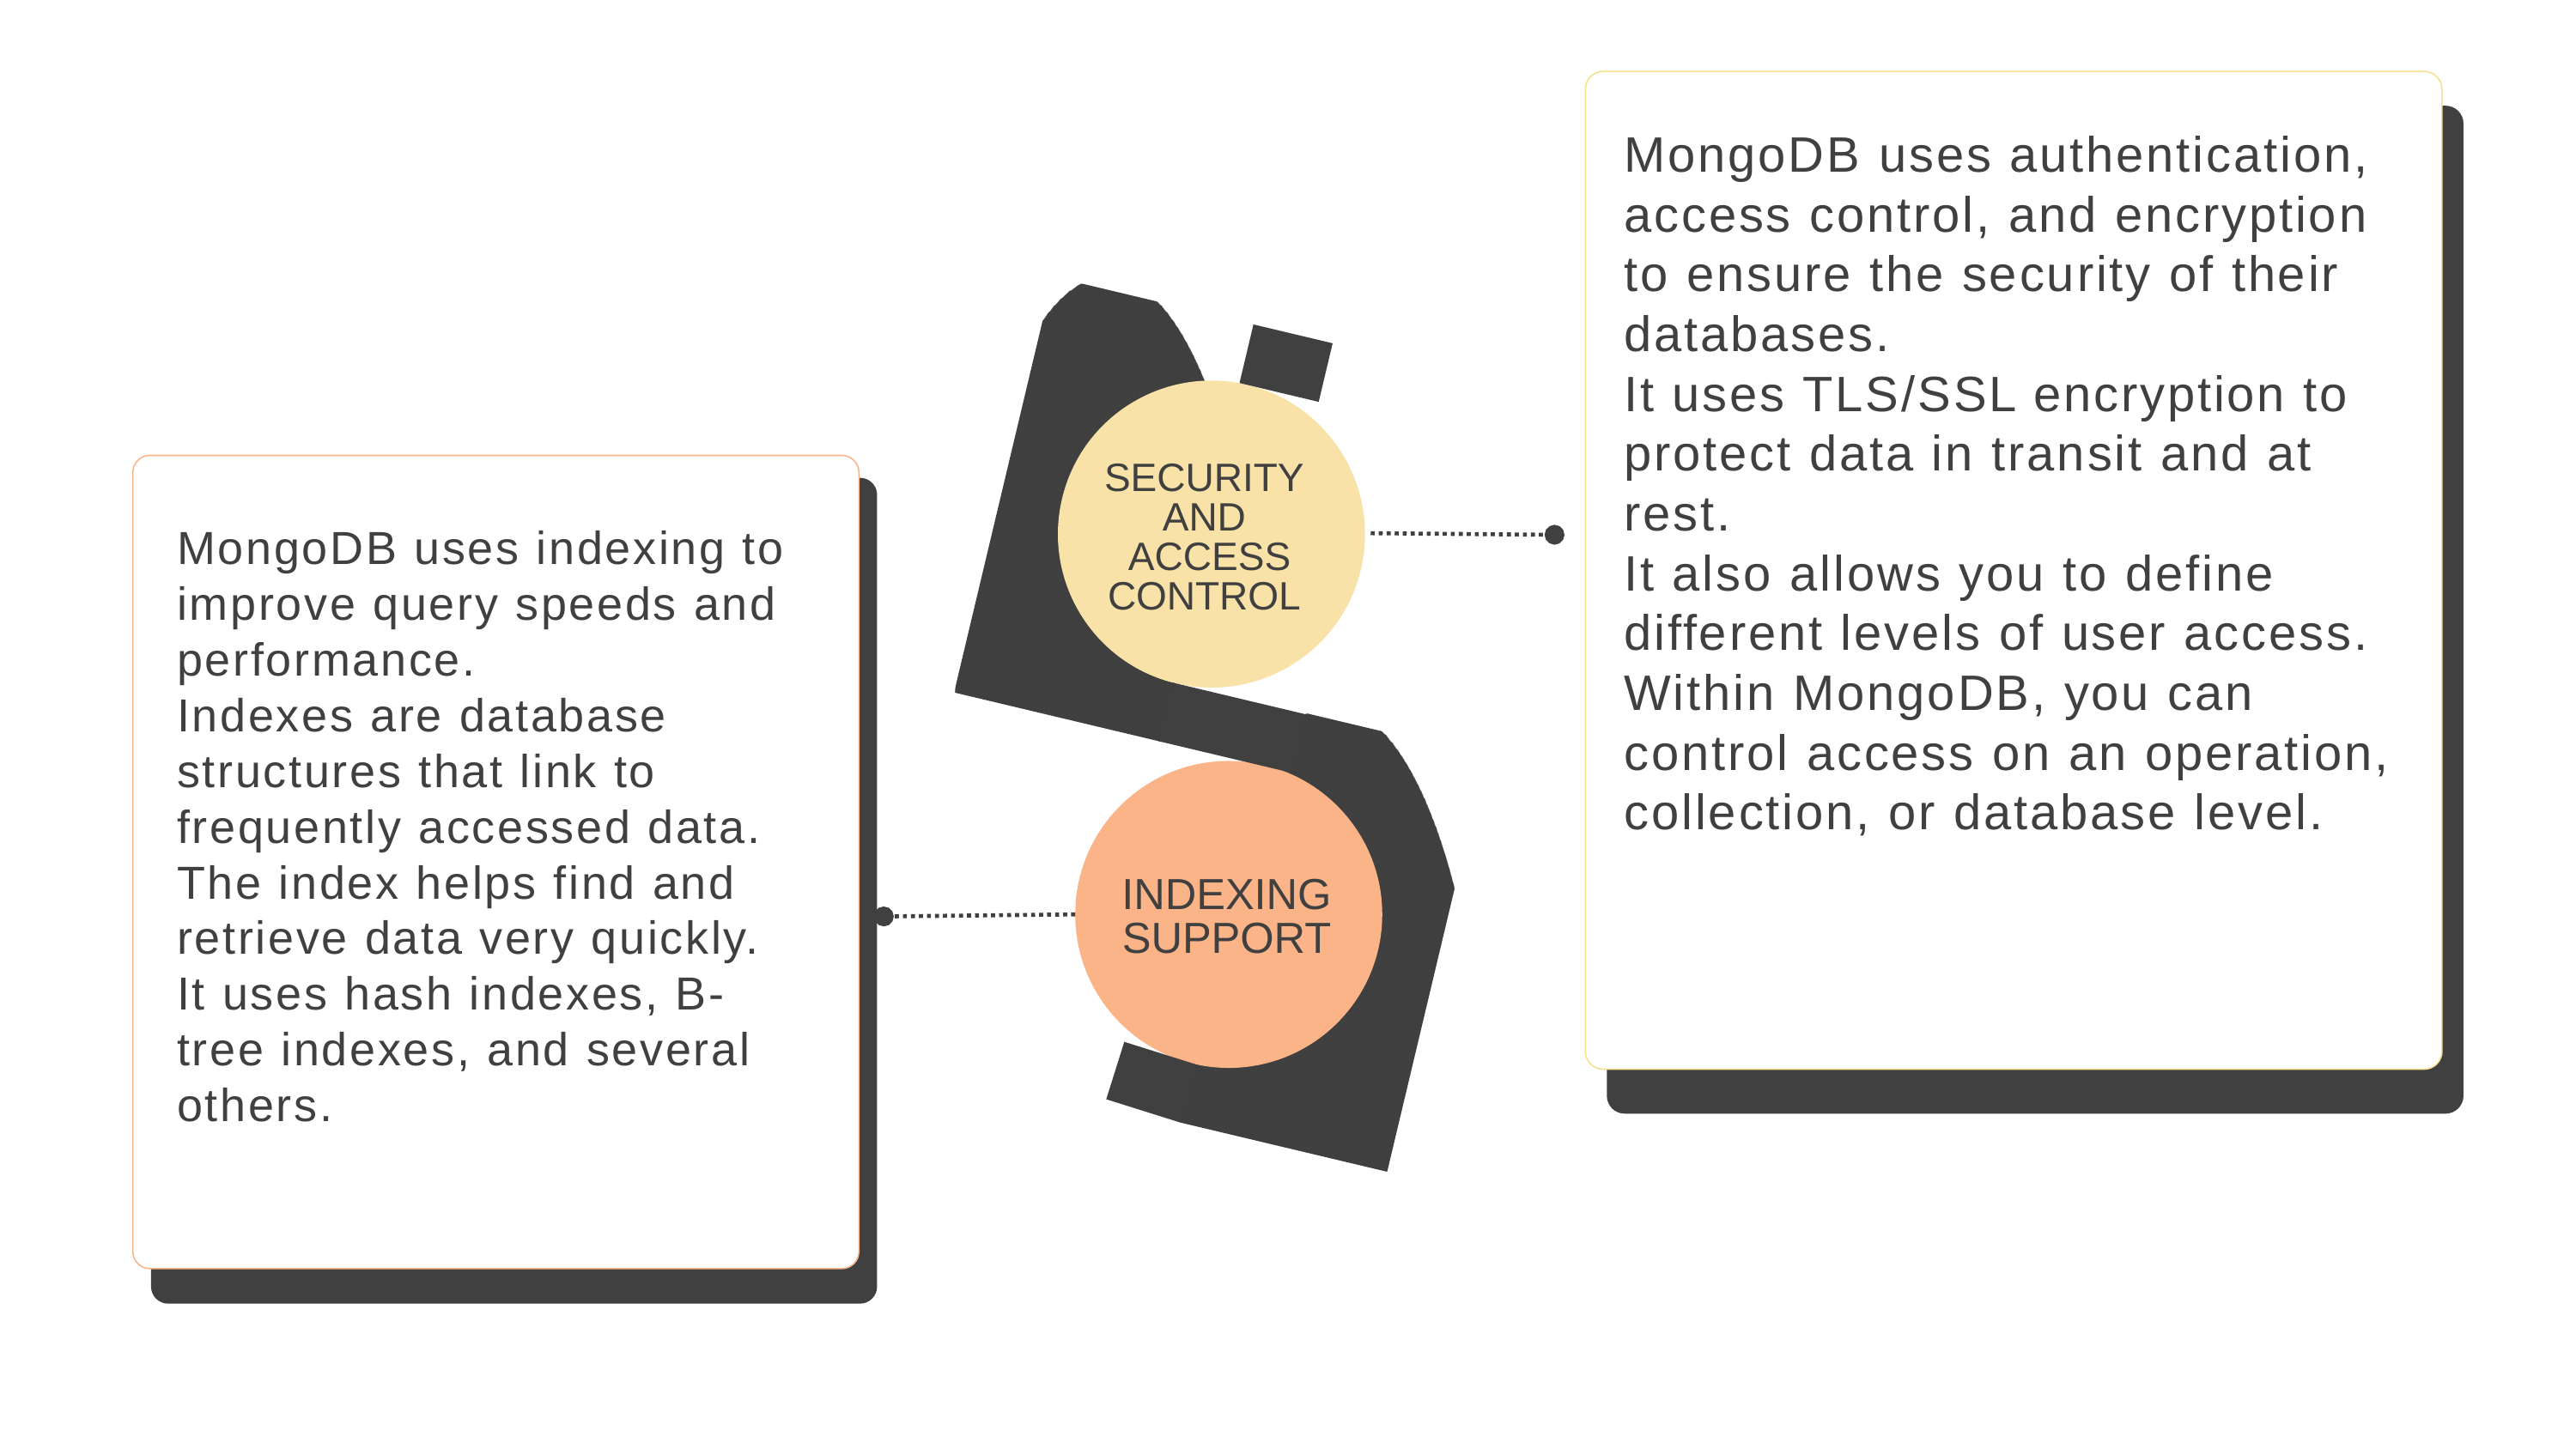

MongoDB uses authentication, access control, and encryption to ensure the security of their databases.
It uses TLS/SSL encryption to protect data in transit and at rest.
It also allows you to define different levels of user access.
Within MongoDB, you can control access on an operation, collection, or database level.

SECURITY
AND
 ACCESS CONTROL

MongoDB uses indexing to improve query speeds and performance.
Indexes are database structures that link to frequently accessed data. The index helps find and retrieve data very quickly.
It uses hash indexes, B-tree indexes, and several others.

INDEXING SUPPORT